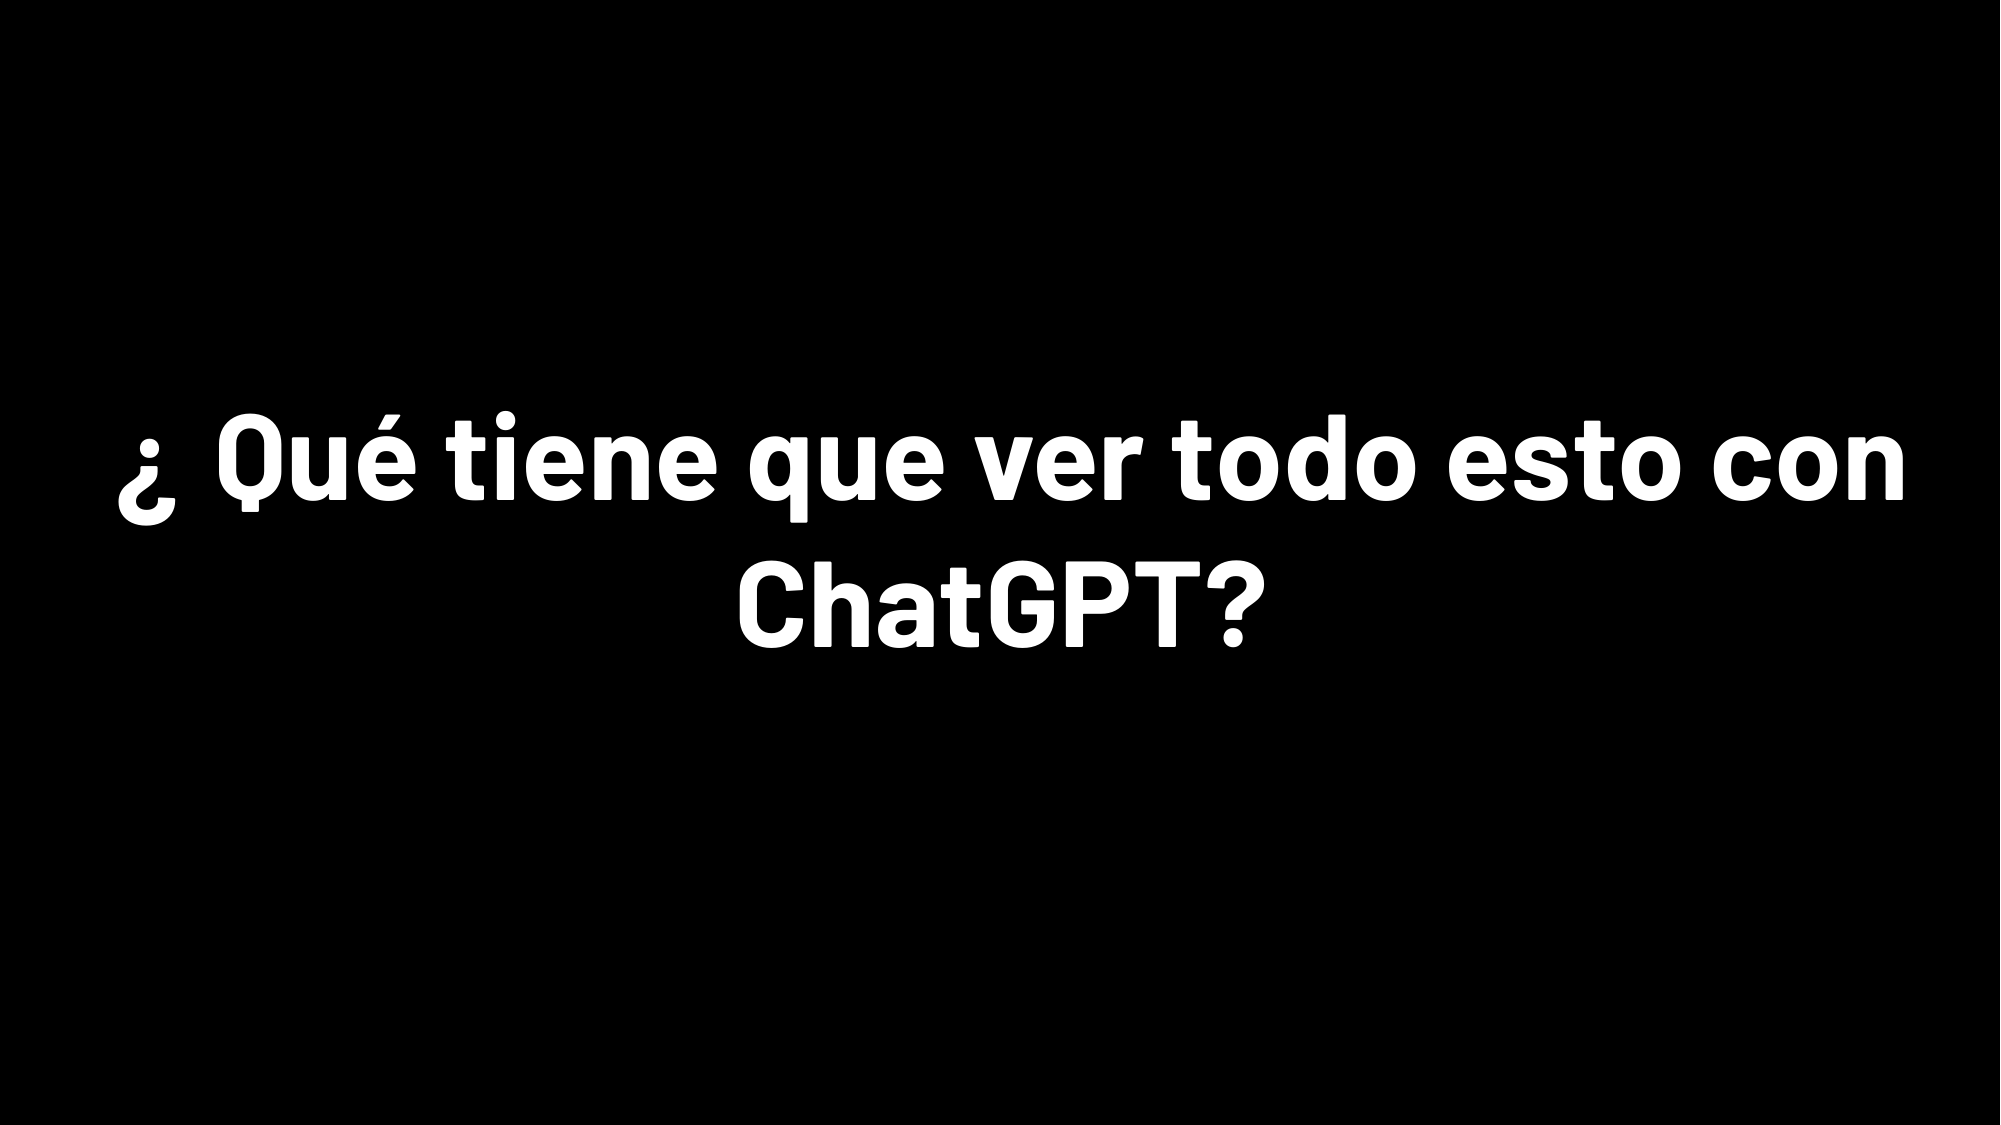

This talk traces what happens to mercury after it depletes from the atmosphere in arctic regions
¿ Qué tiene que ver todo esto con ChatGPT?